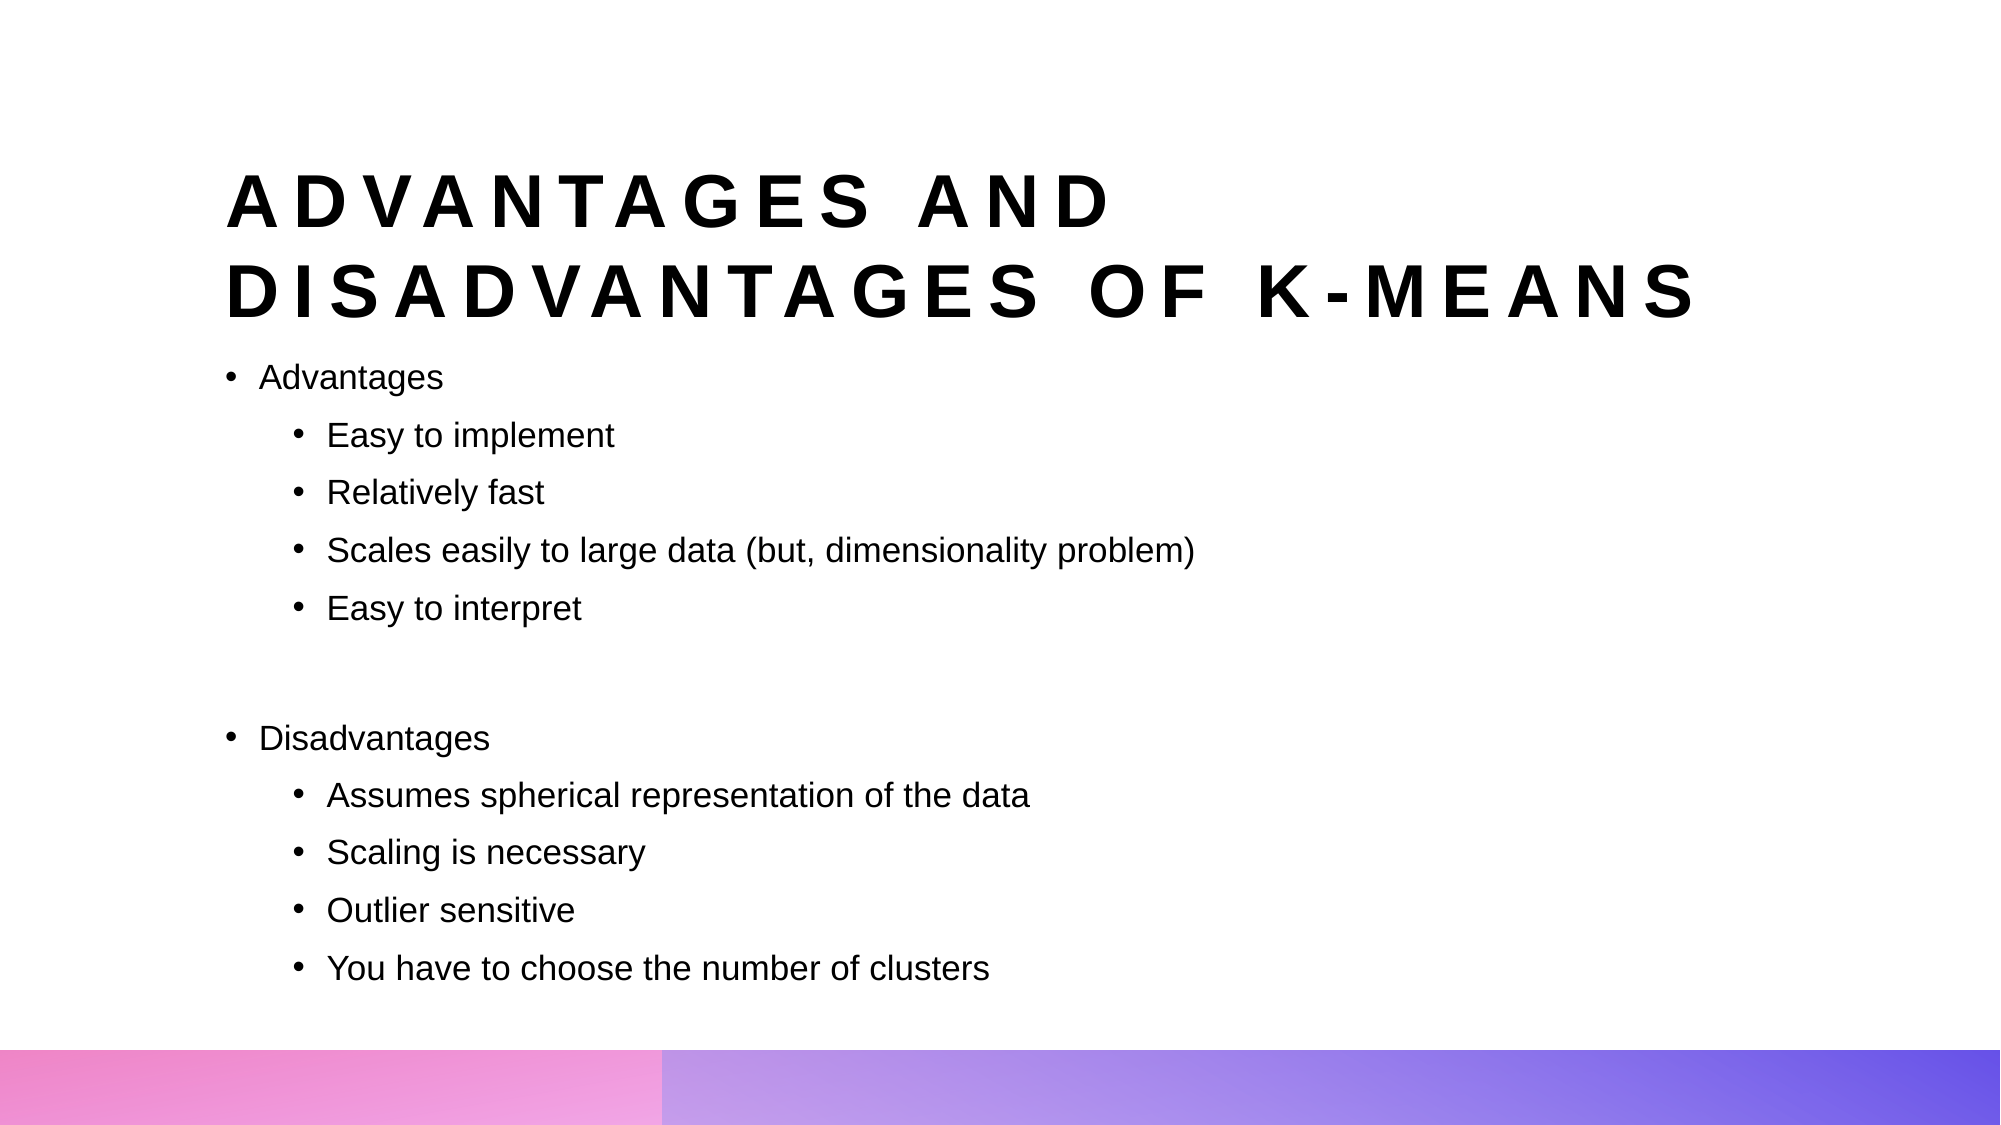

# Advantages and Disadvantages of K-means
Advantages
Easy to implement
Relatively fast
Scales easily to large data (but, dimensionality problem)
Easy to interpret

Disadvantages
Assumes spherical representation of the data
Scaling is necessary
Outlier sensitive
You have to choose the number of clusters